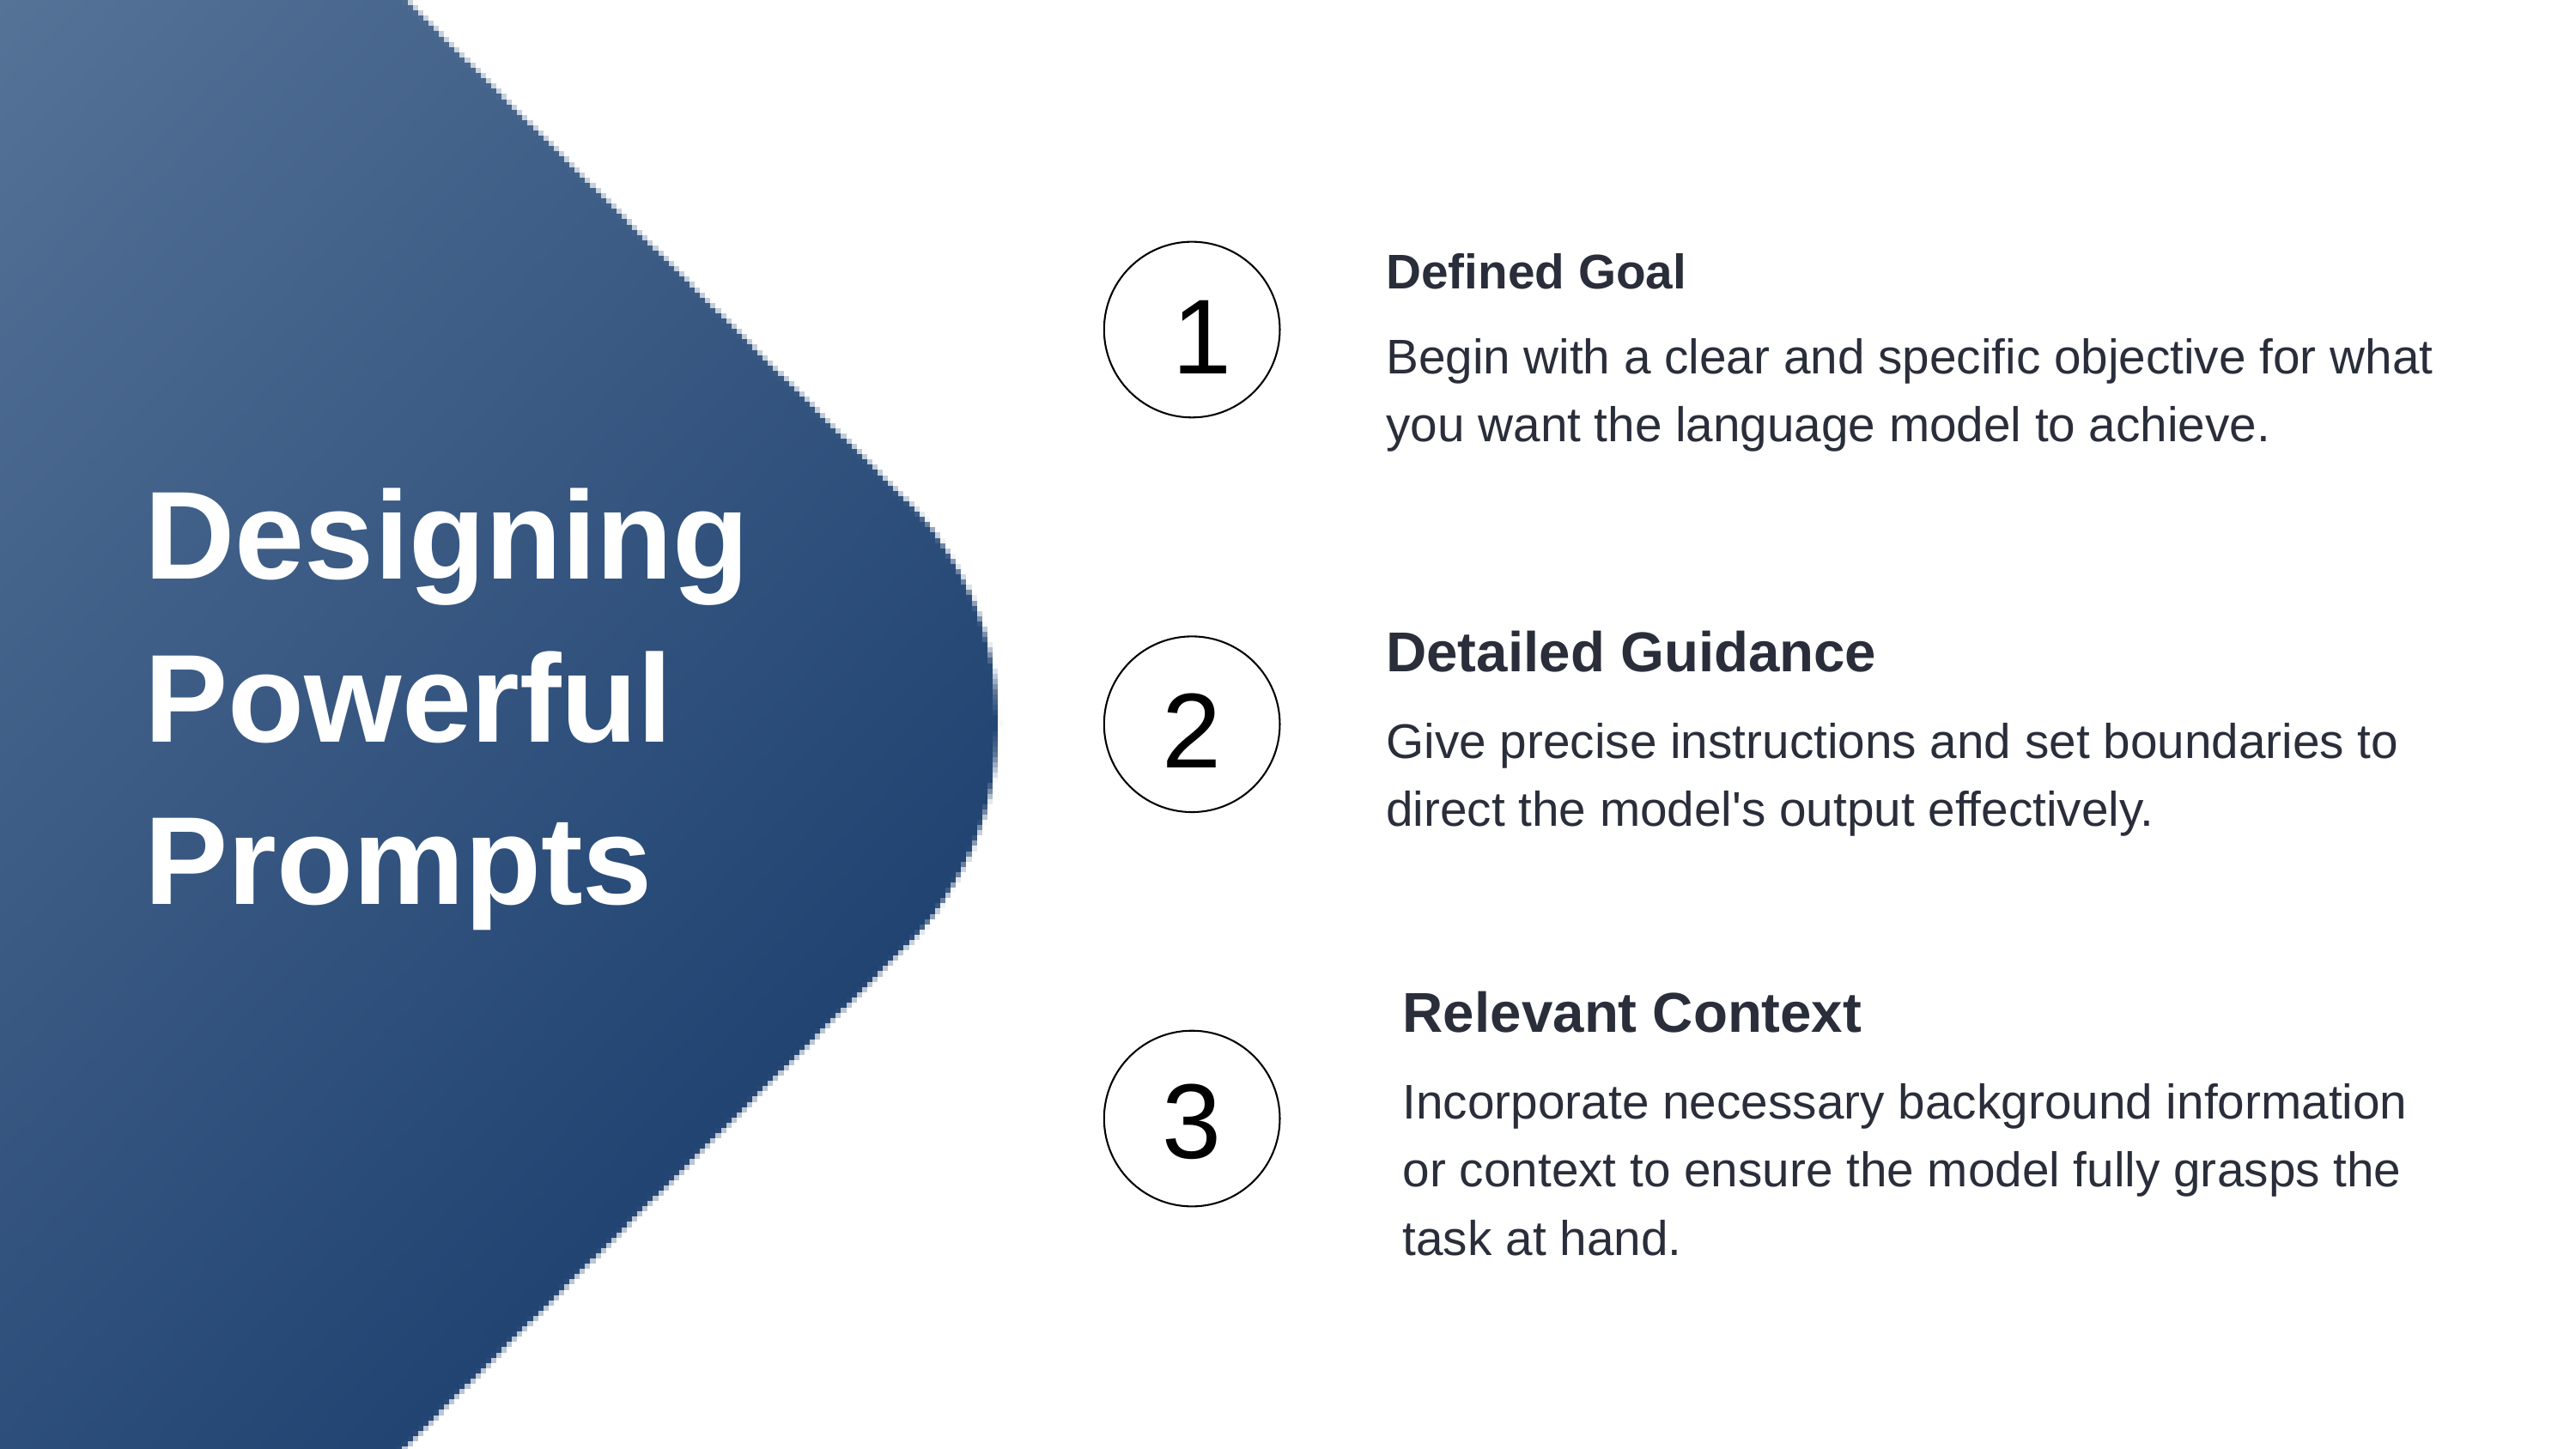

Defined Goal
Begin with a clear and specific objective for what you want the language model to achieve.
1
Designing Powerful
Prompts

Detailed Guidance
Give precise instructions and set boundaries to direct the model's output effectively.

2
Relevant Context
Incorporate necessary background information or context to ensure the model fully grasps the task at hand.

3